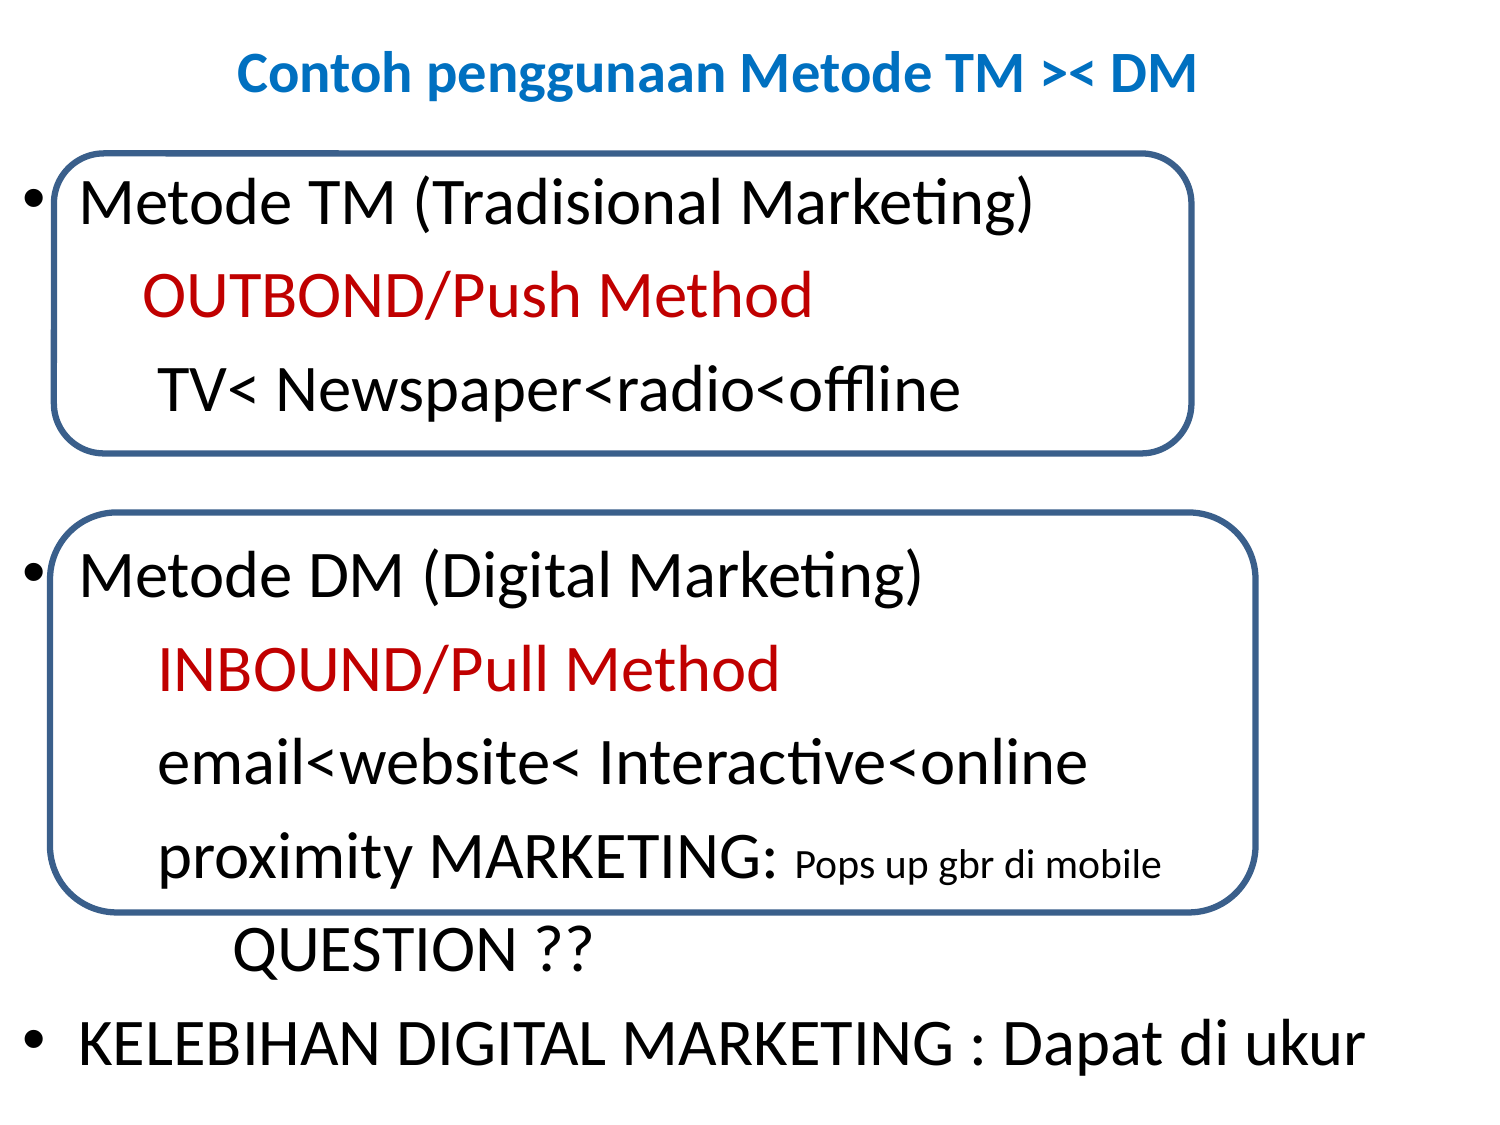

# Contoh penggunaan Metode TM >< DM
Metode TM (Tradisional Marketing)
        OUTBOND/Push Method
         TV< Newspaper<radio<offline

Metode DM (Digital Marketing)
         INBOUND/Pull Method
         email<website< Interactive<online
         proximity MARKETING: Pops up gbr di mobile
              QUESTION ??
KELEBIHAN DIGITAL MARKETING : Dapat di ukur